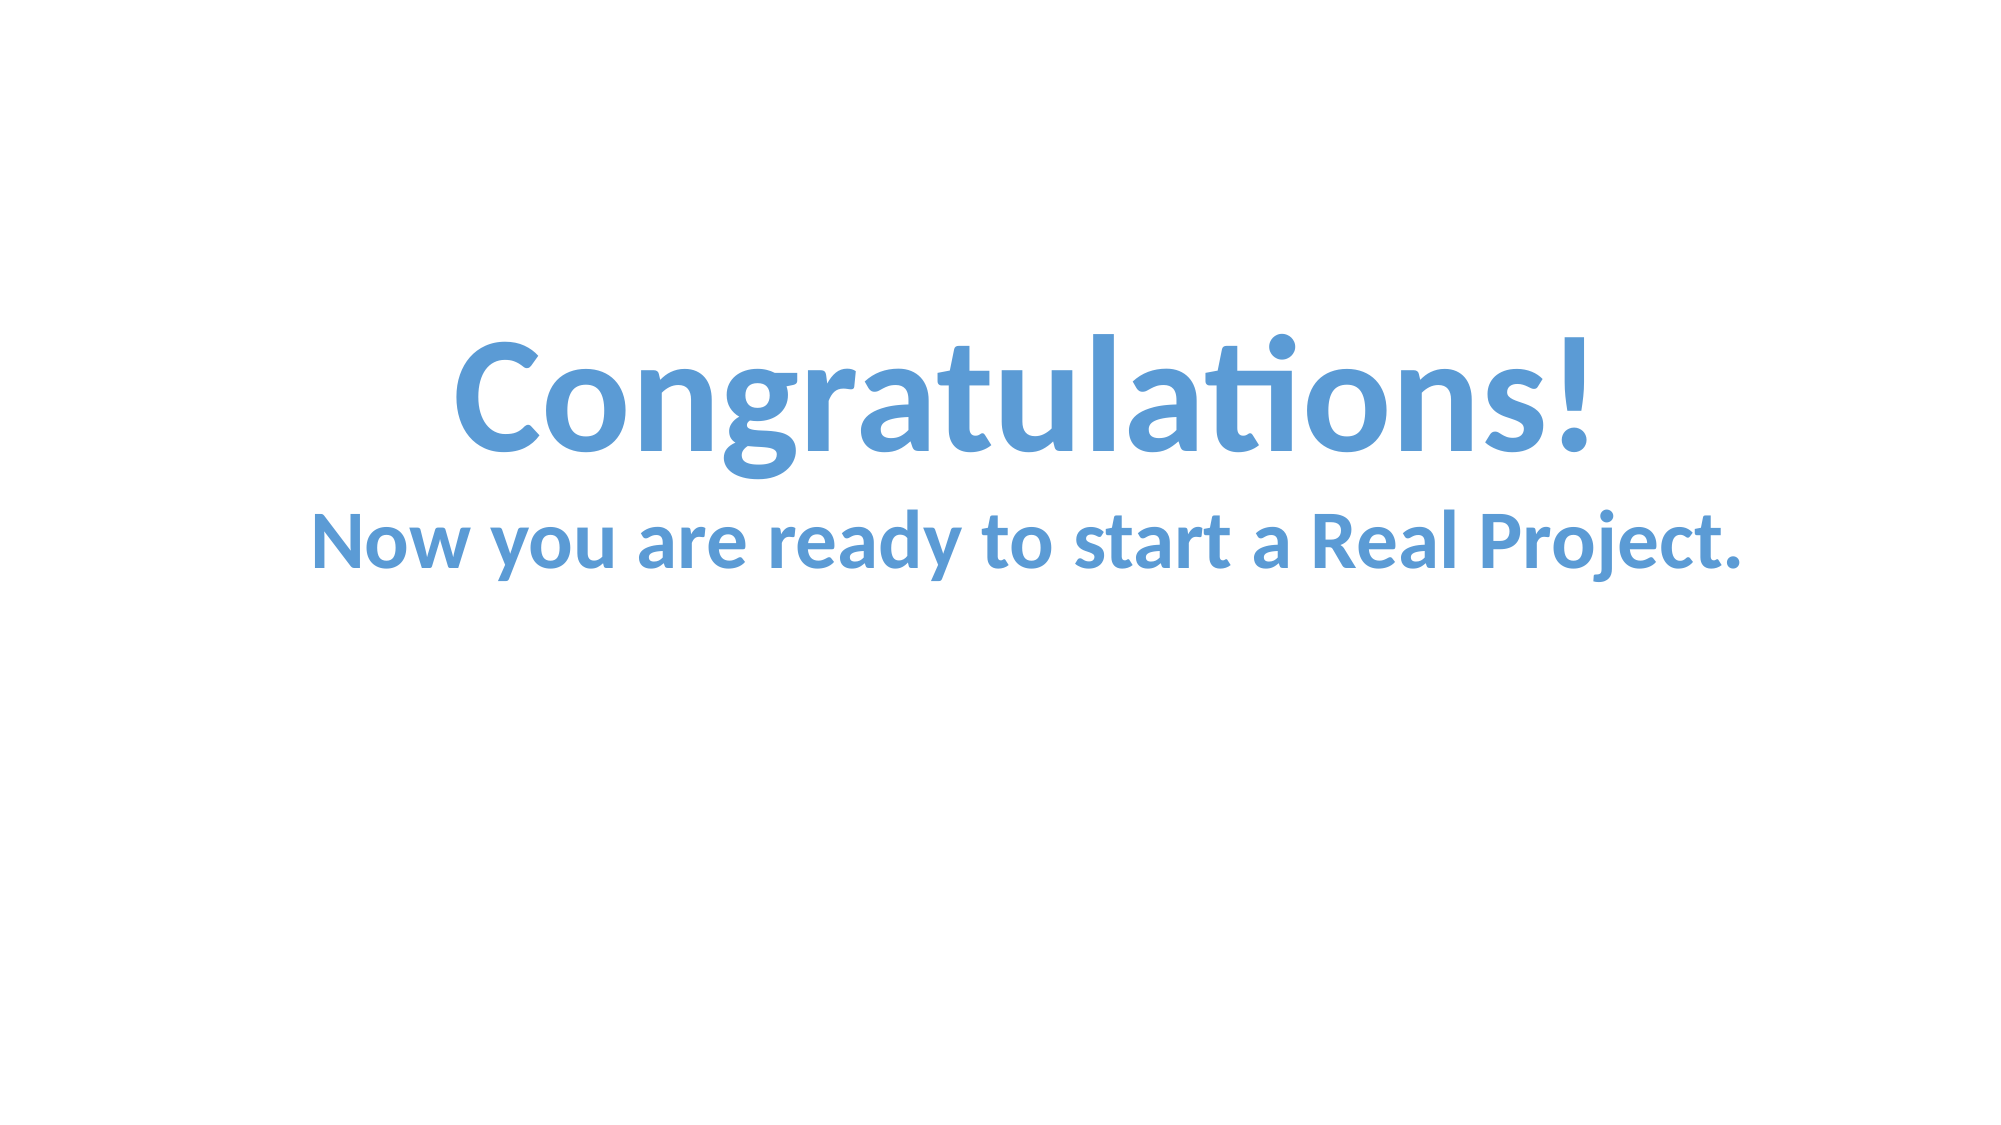

Congratulations!
Now you are ready to start a Real Project.